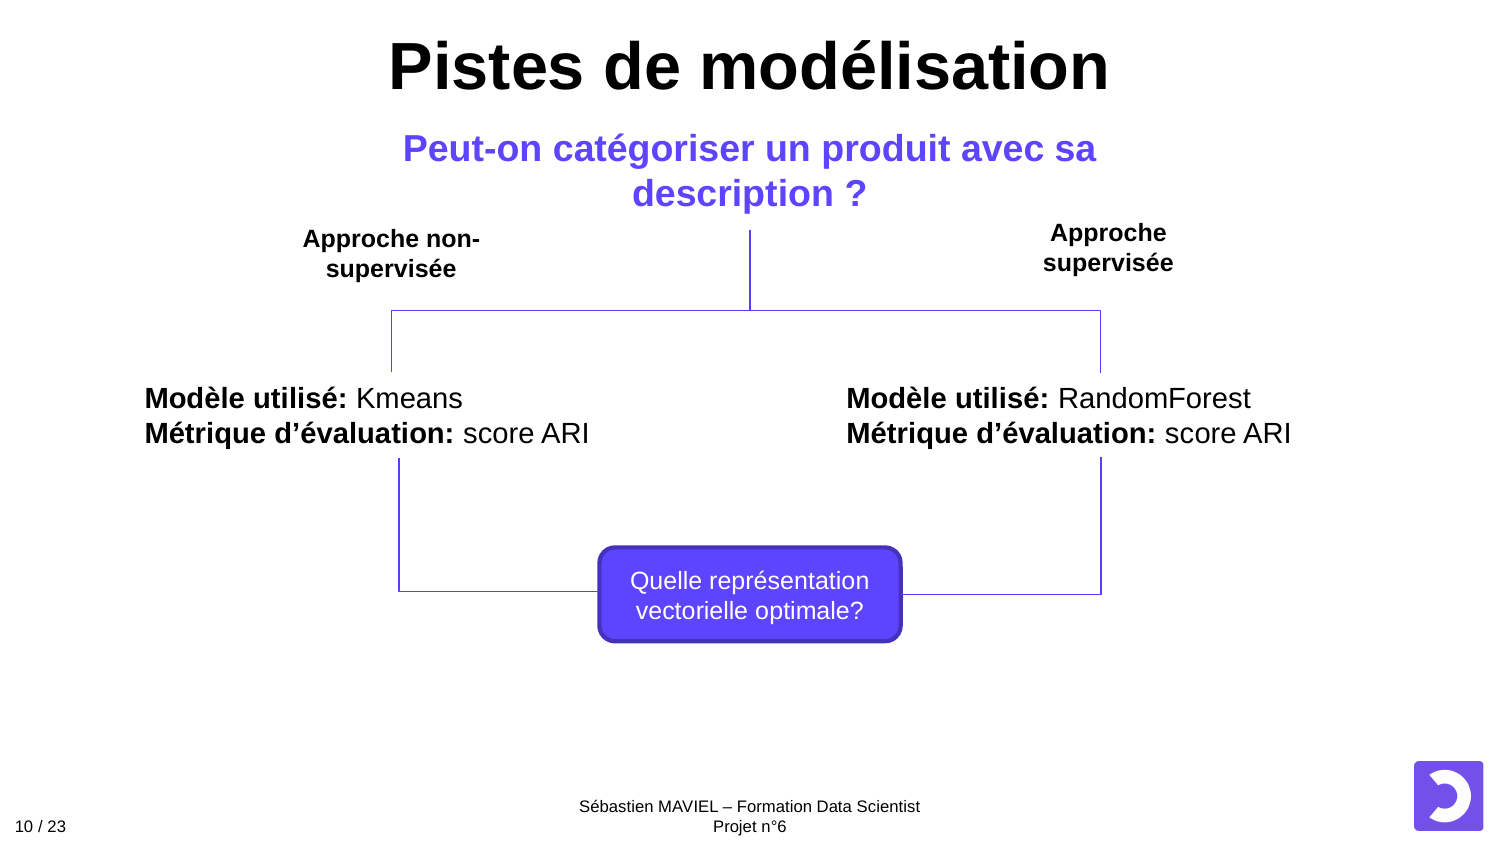

# Pistes de modélisation
Peut-on catégoriser un produit avec sa description ?
Approche supervisée
Approche non-supervisée
Modèle utilisé: Kmeans
Métrique d’évaluation: score ARI
Modèle utilisé: RandomForest
Métrique d’évaluation: score ARI
Quelle représentation vectorielle optimale?